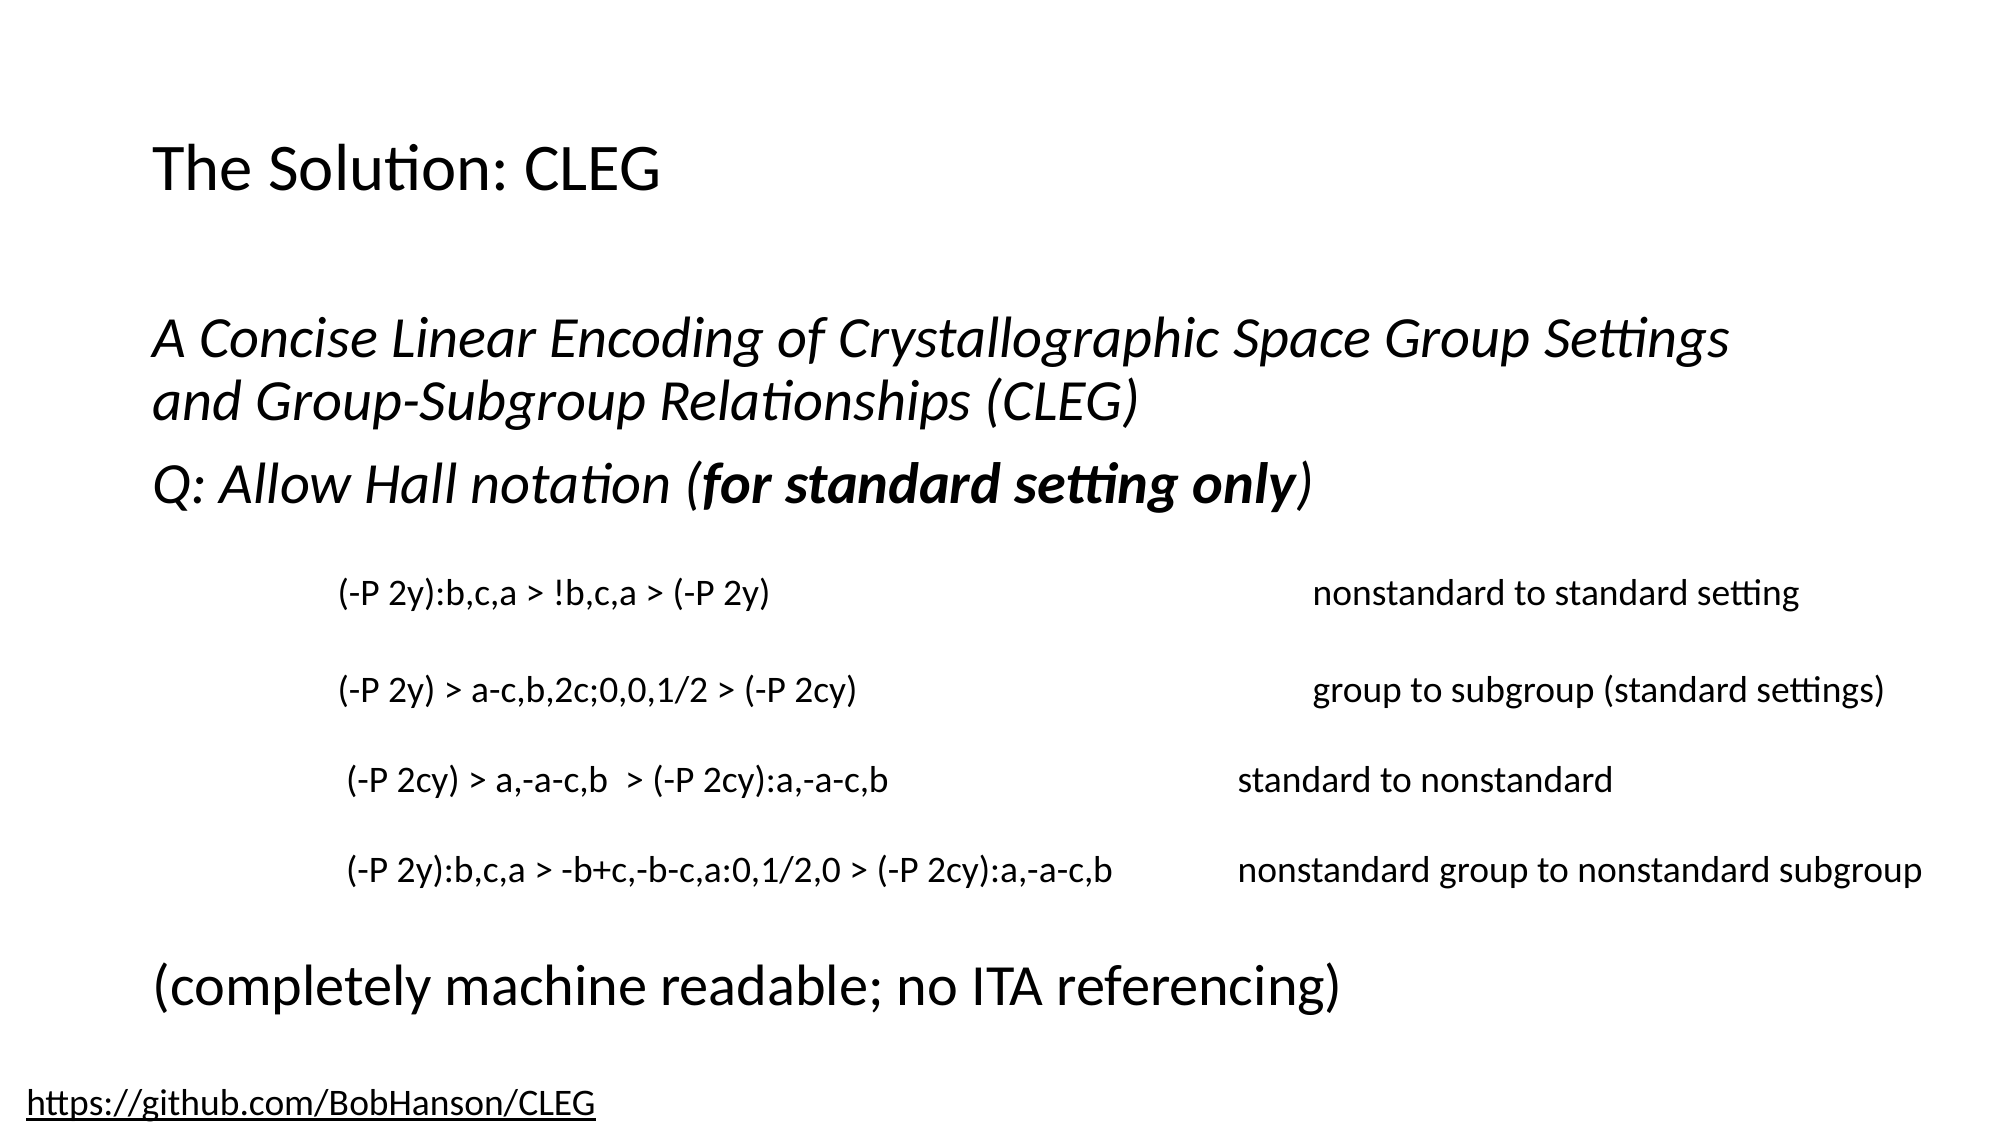

# The Solution: CLEG
A Concise Linear Encoding of Crystallographic Space Group Settings and Group-Subgroup Relationships (CLEG)
Q: Allow Hall notation (for standard setting only)

(completely machine readable; no ITA referencing)

(-P 2y):b,c,a > !b,c,a > (-P 2y) 				nonstandard to standard setting

(-P 2y) > a-c,b,2c;0,0,1/2 > (-P 2cy) 			group to subgroup (standard settings)

	 (-P 2cy) > a,-a-c,b  > (-P 2cy):a,-a-c,b			standard to nonstandard

	 (-P 2y):b,c,a > -b+c,-b-c,a:0,1/2,0 > (-P 2cy):a,-a-c,b 	nonstandard group to nonstandard subgroup
https://github.com/BobHanson/CLEG